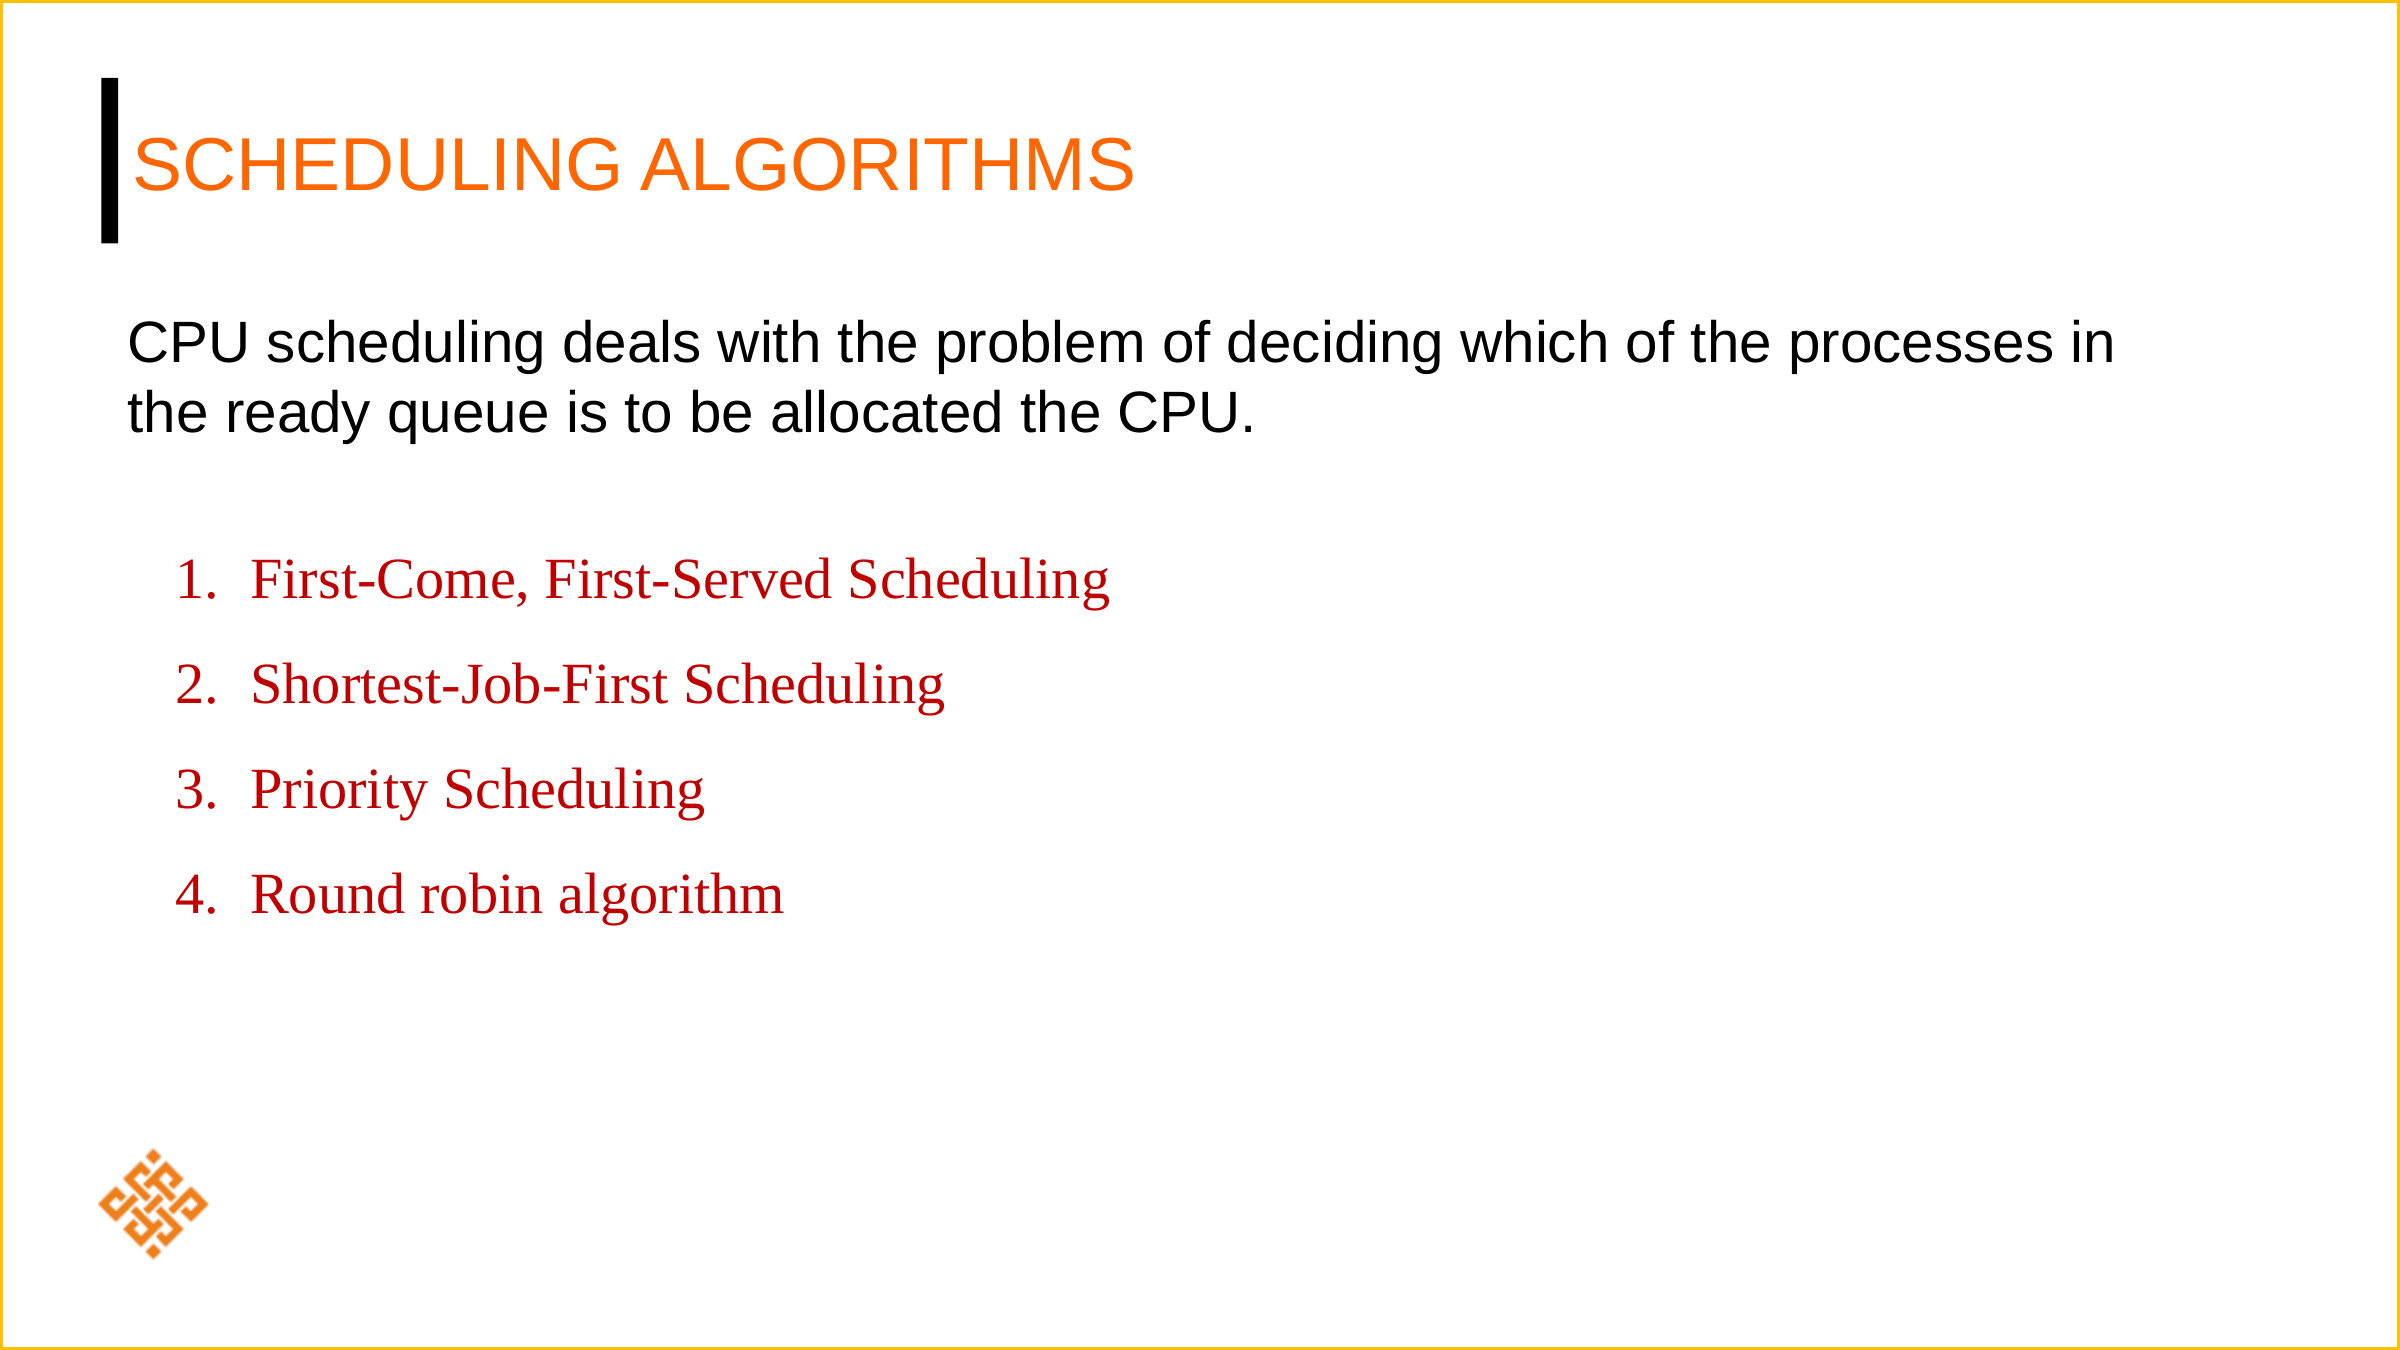

SCHEDULING ALGORITHMS
CPU scheduling deals with the problem of deciding which of the processes in the ready queue is to be allocated the CPU.
First-Come, First-Served Scheduling
Shortest-Job-First Scheduling
Priority Scheduling
Round robin algorithm